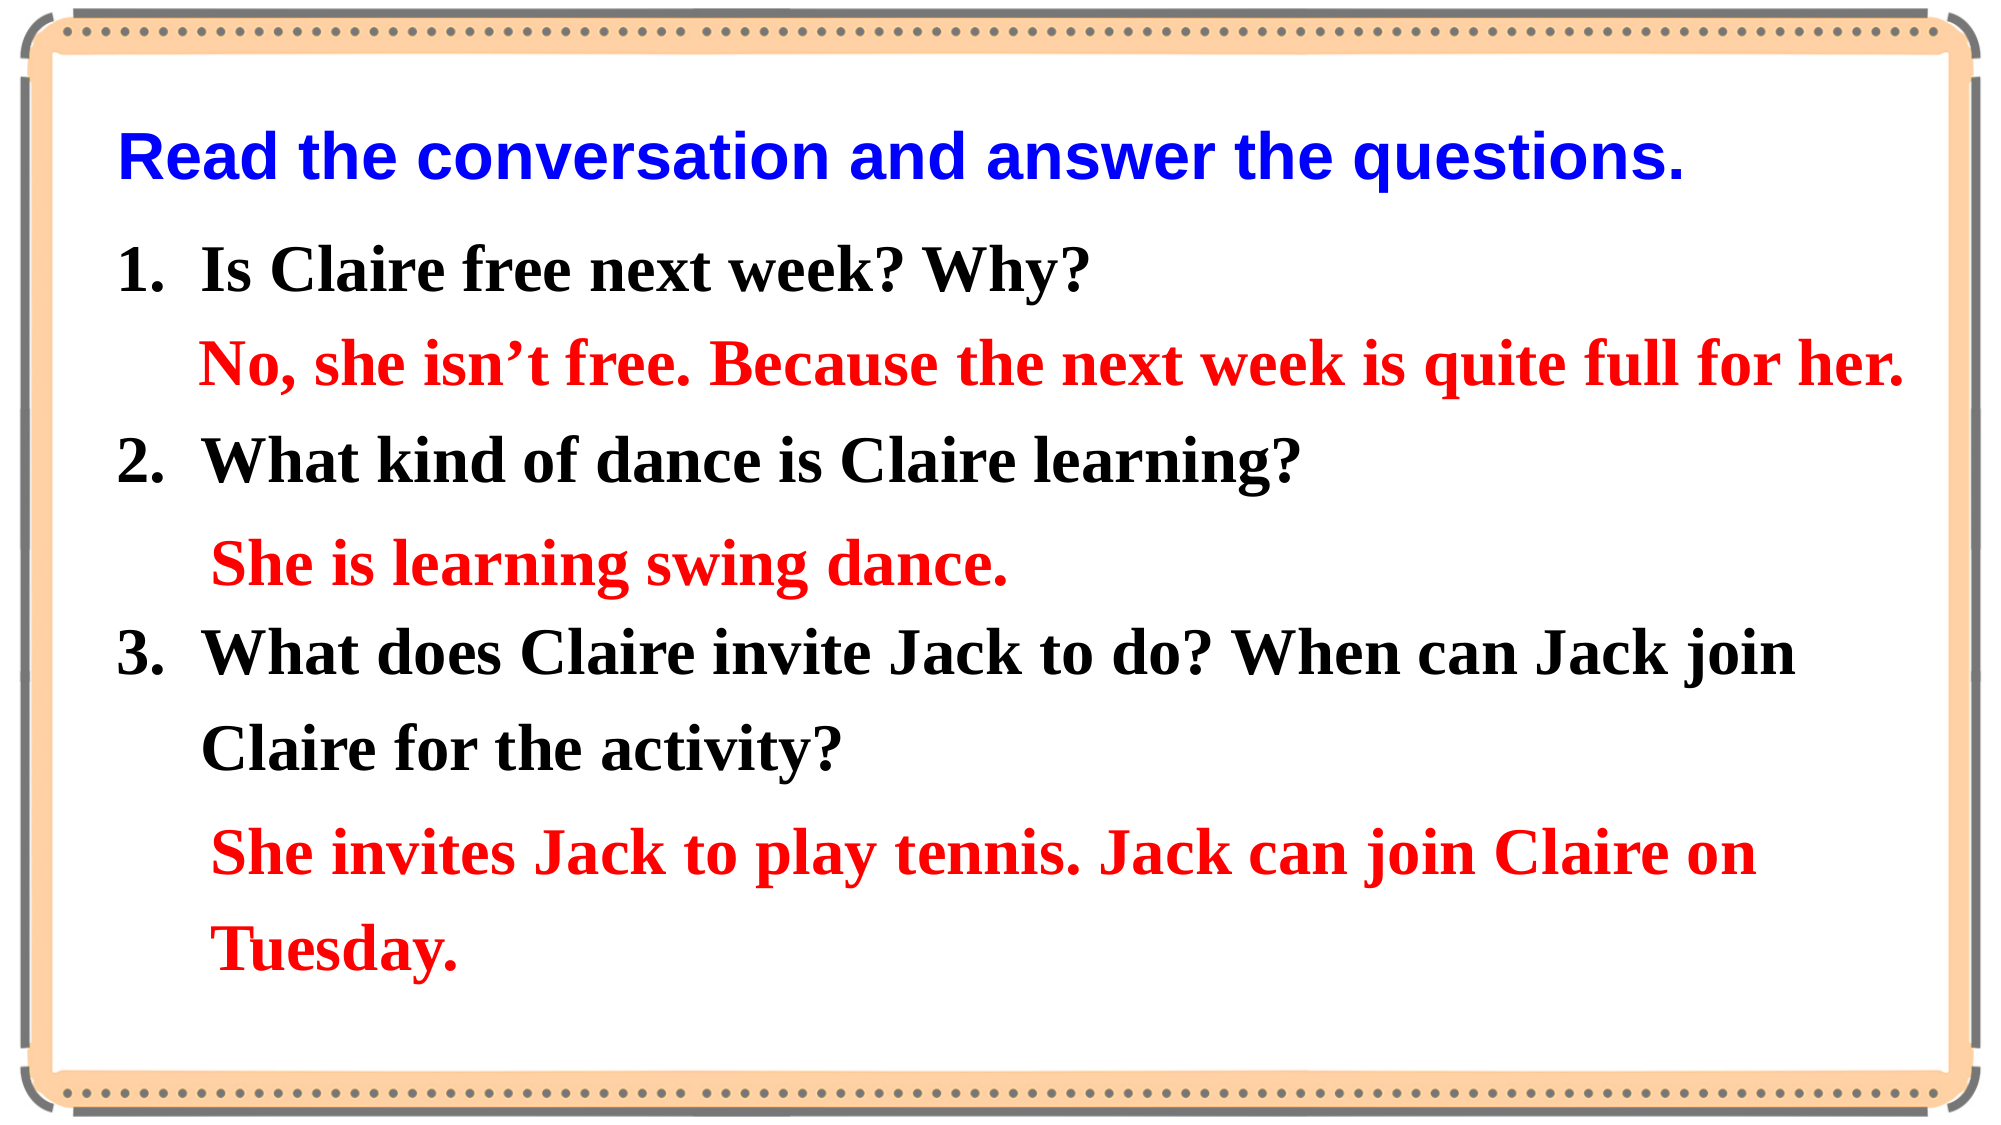

Read the conversation and answer the questions.
Is Claire free next week? Why?

What kind of dance is Claire learning?

What does Claire invite Jack to do? When can Jack join Claire for the activity?
No, she isn’t free. Because the next week is quite full for her.
She is learning swing dance.
She invites Jack to play tennis. Jack can join Claire on Tuesday.